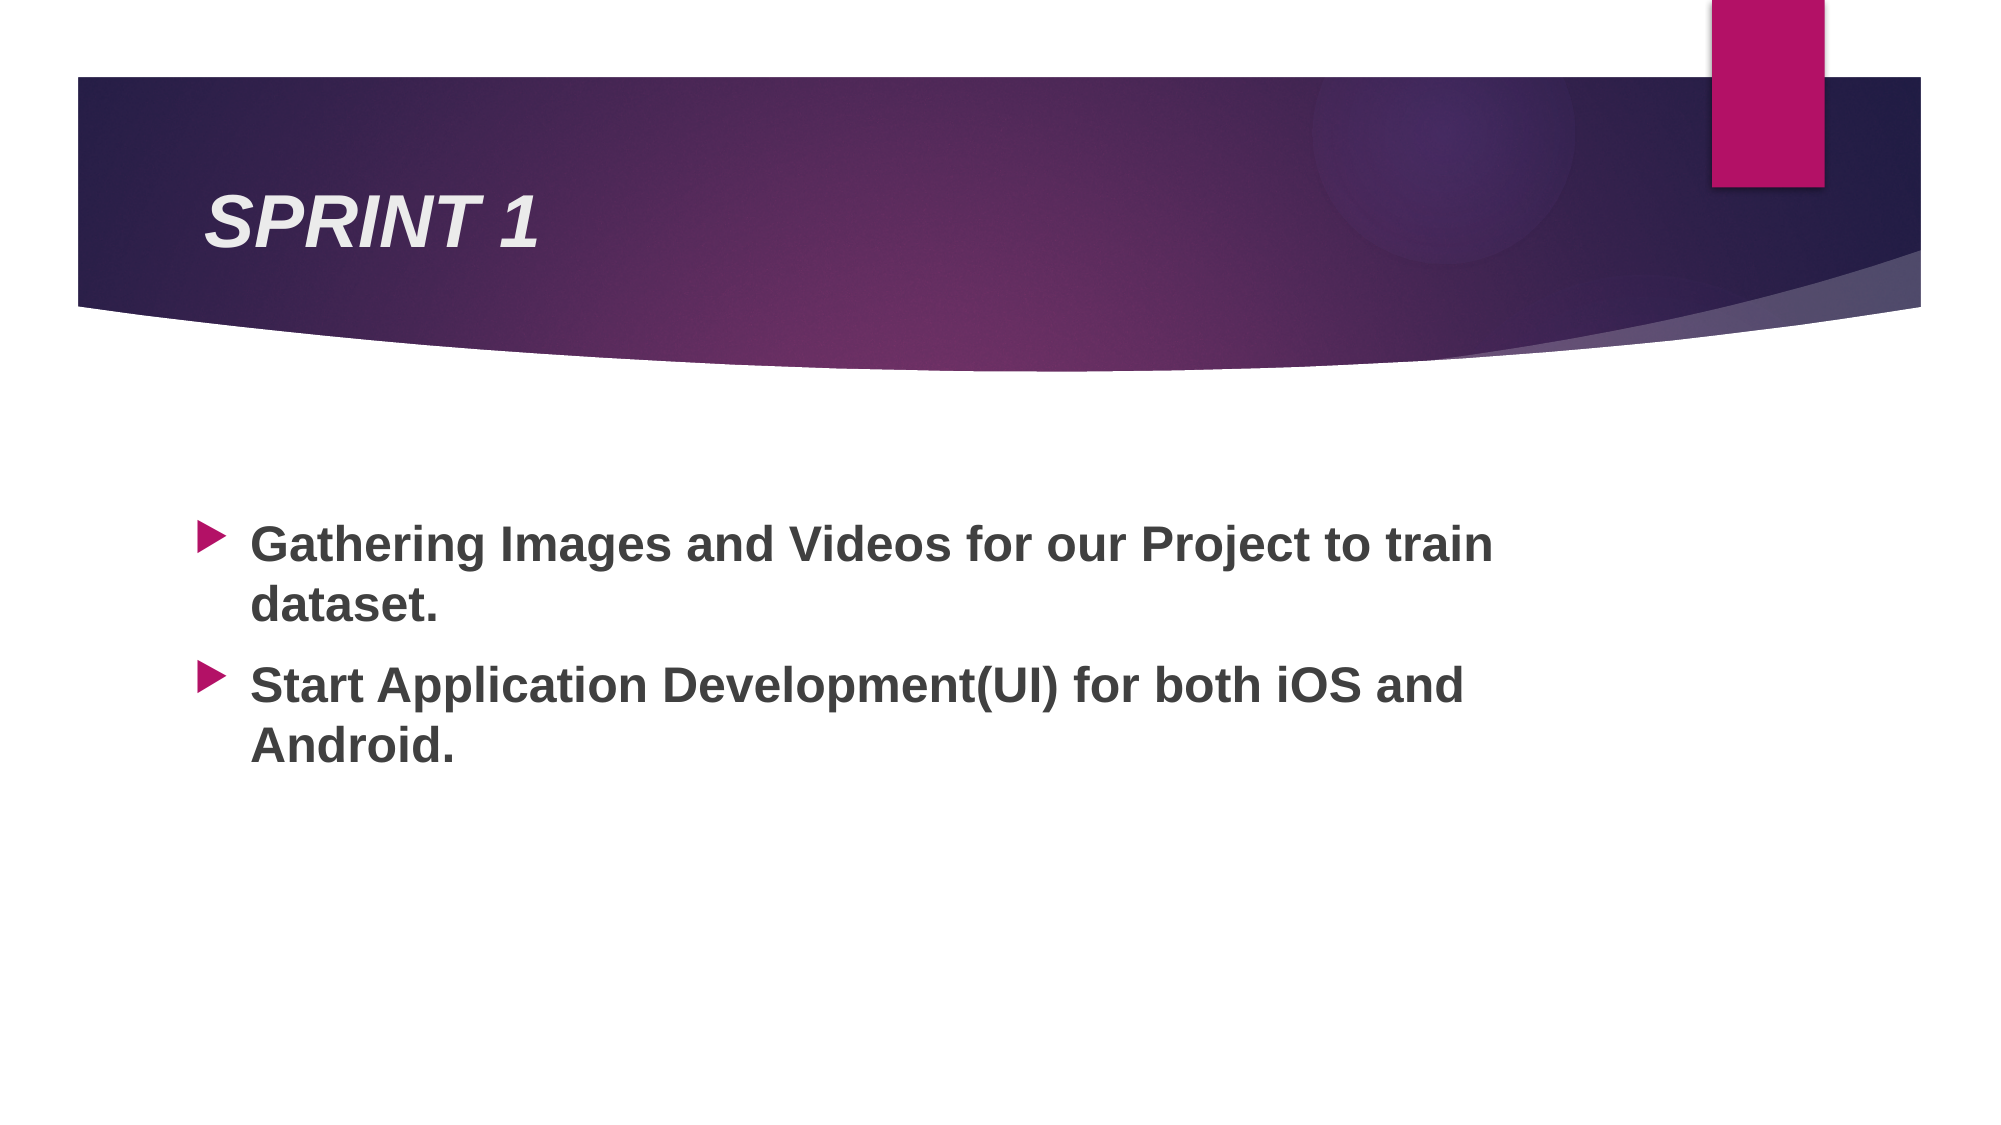

# SPRINT 1
Gathering Images and Videos for our Project to train dataset.
Start Application Development(UI) for both iOS and Android.